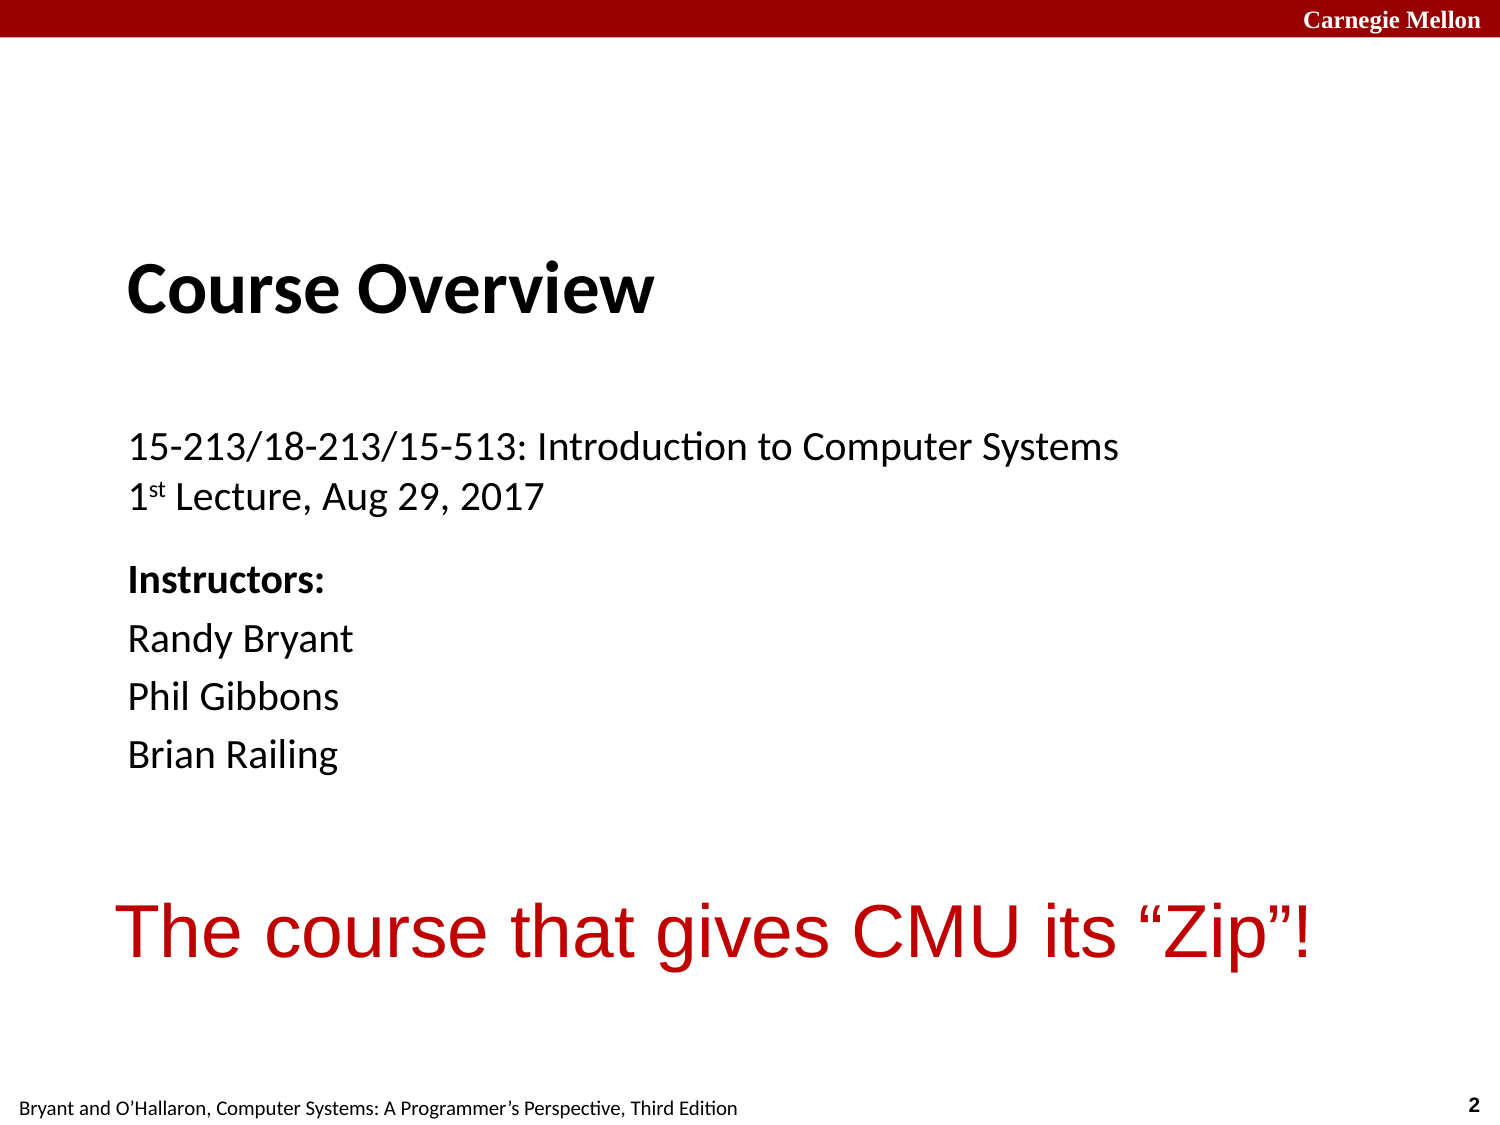

Course Overview
15-213/18-213/15-513: Introduction to Computer Systems
1st Lecture, Aug 29, 2017
Instructors:
Randy Bryant
Phil Gibbons
Brian Railing
The course that gives CMU its “Zip”!